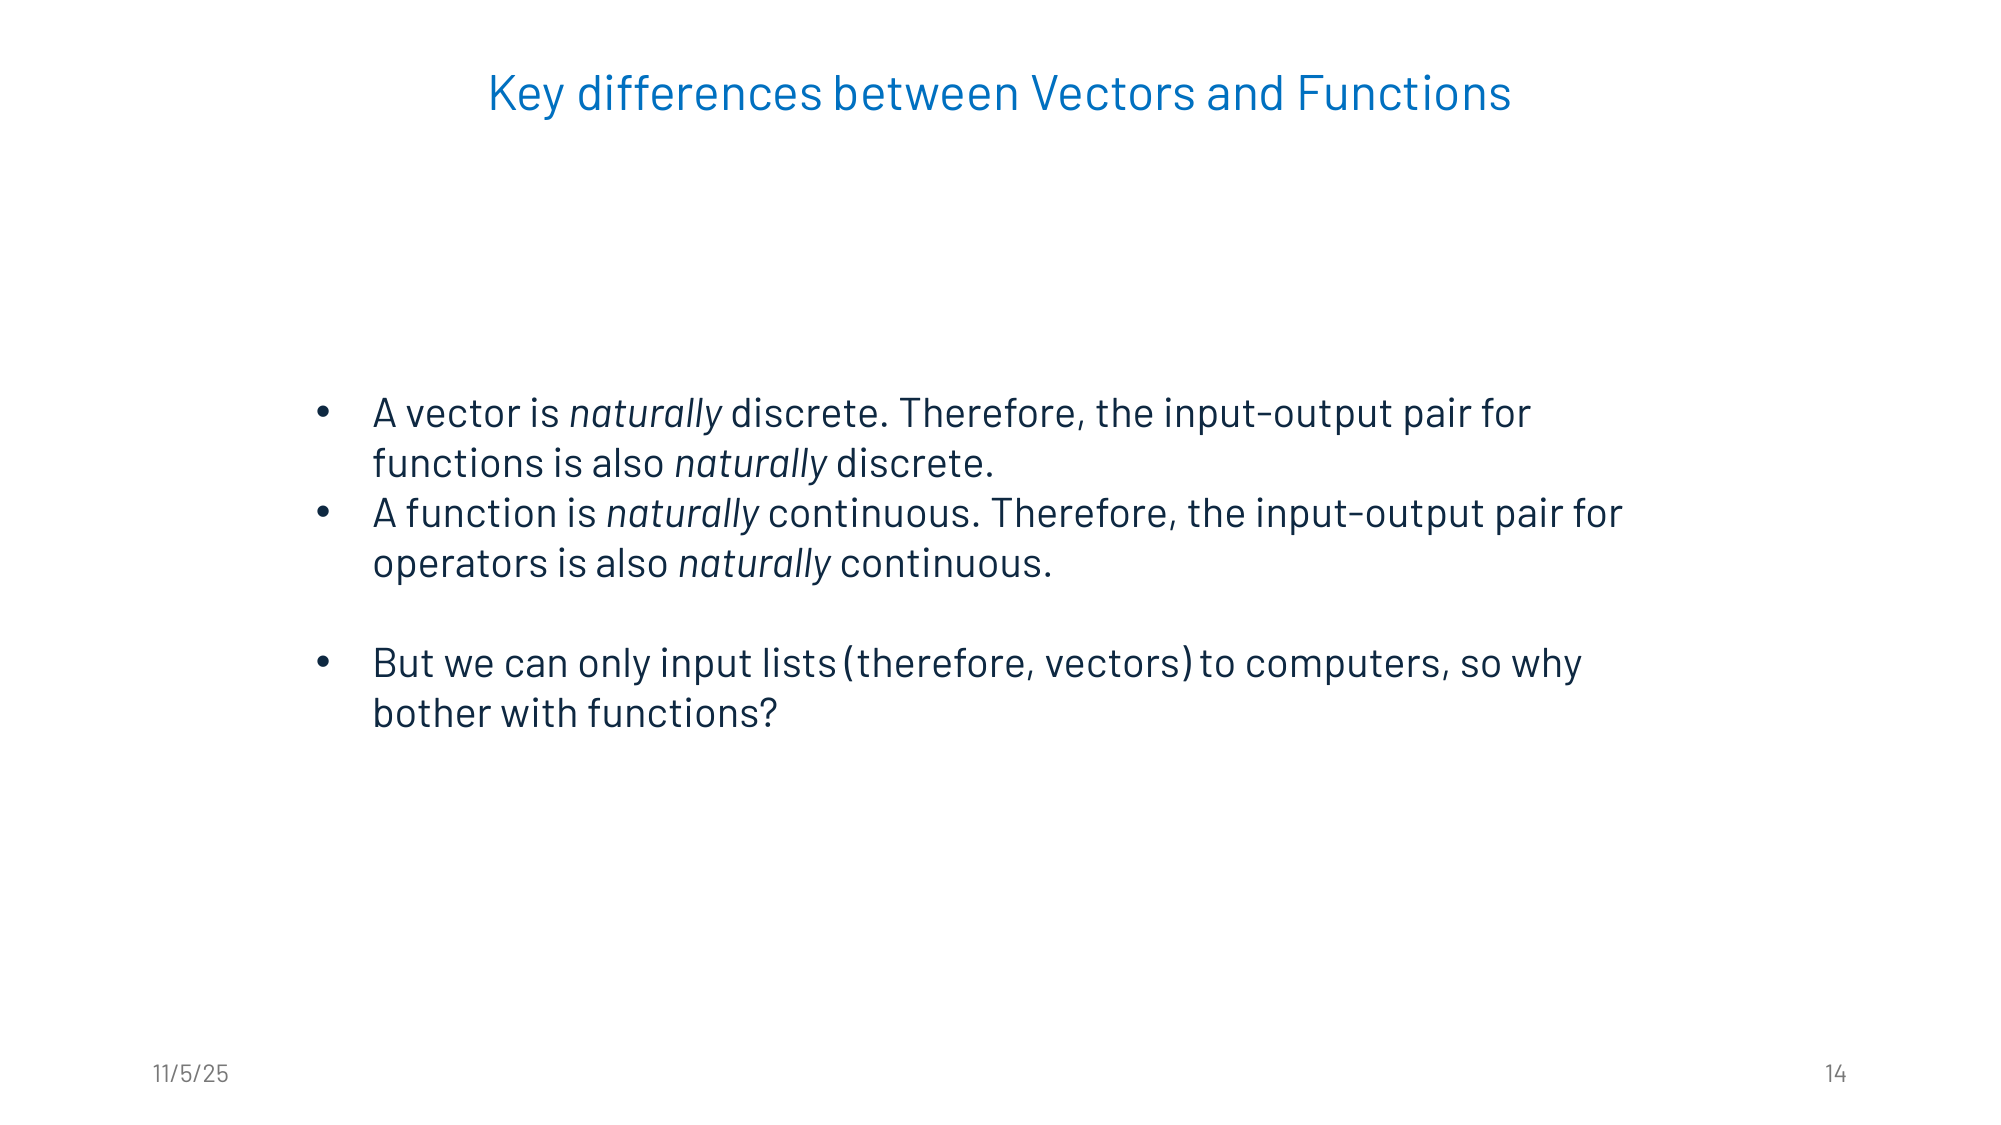

Key differences between Vectors and Functions
A vector is naturally discrete. Therefore, the input-output pair for functions is also naturally discrete.
A function is naturally continuous. Therefore, the input-output pair for operators is also naturally continuous.

But we can only input lists (therefore, vectors) to computers, so why bother with functions?
11/5/25
14